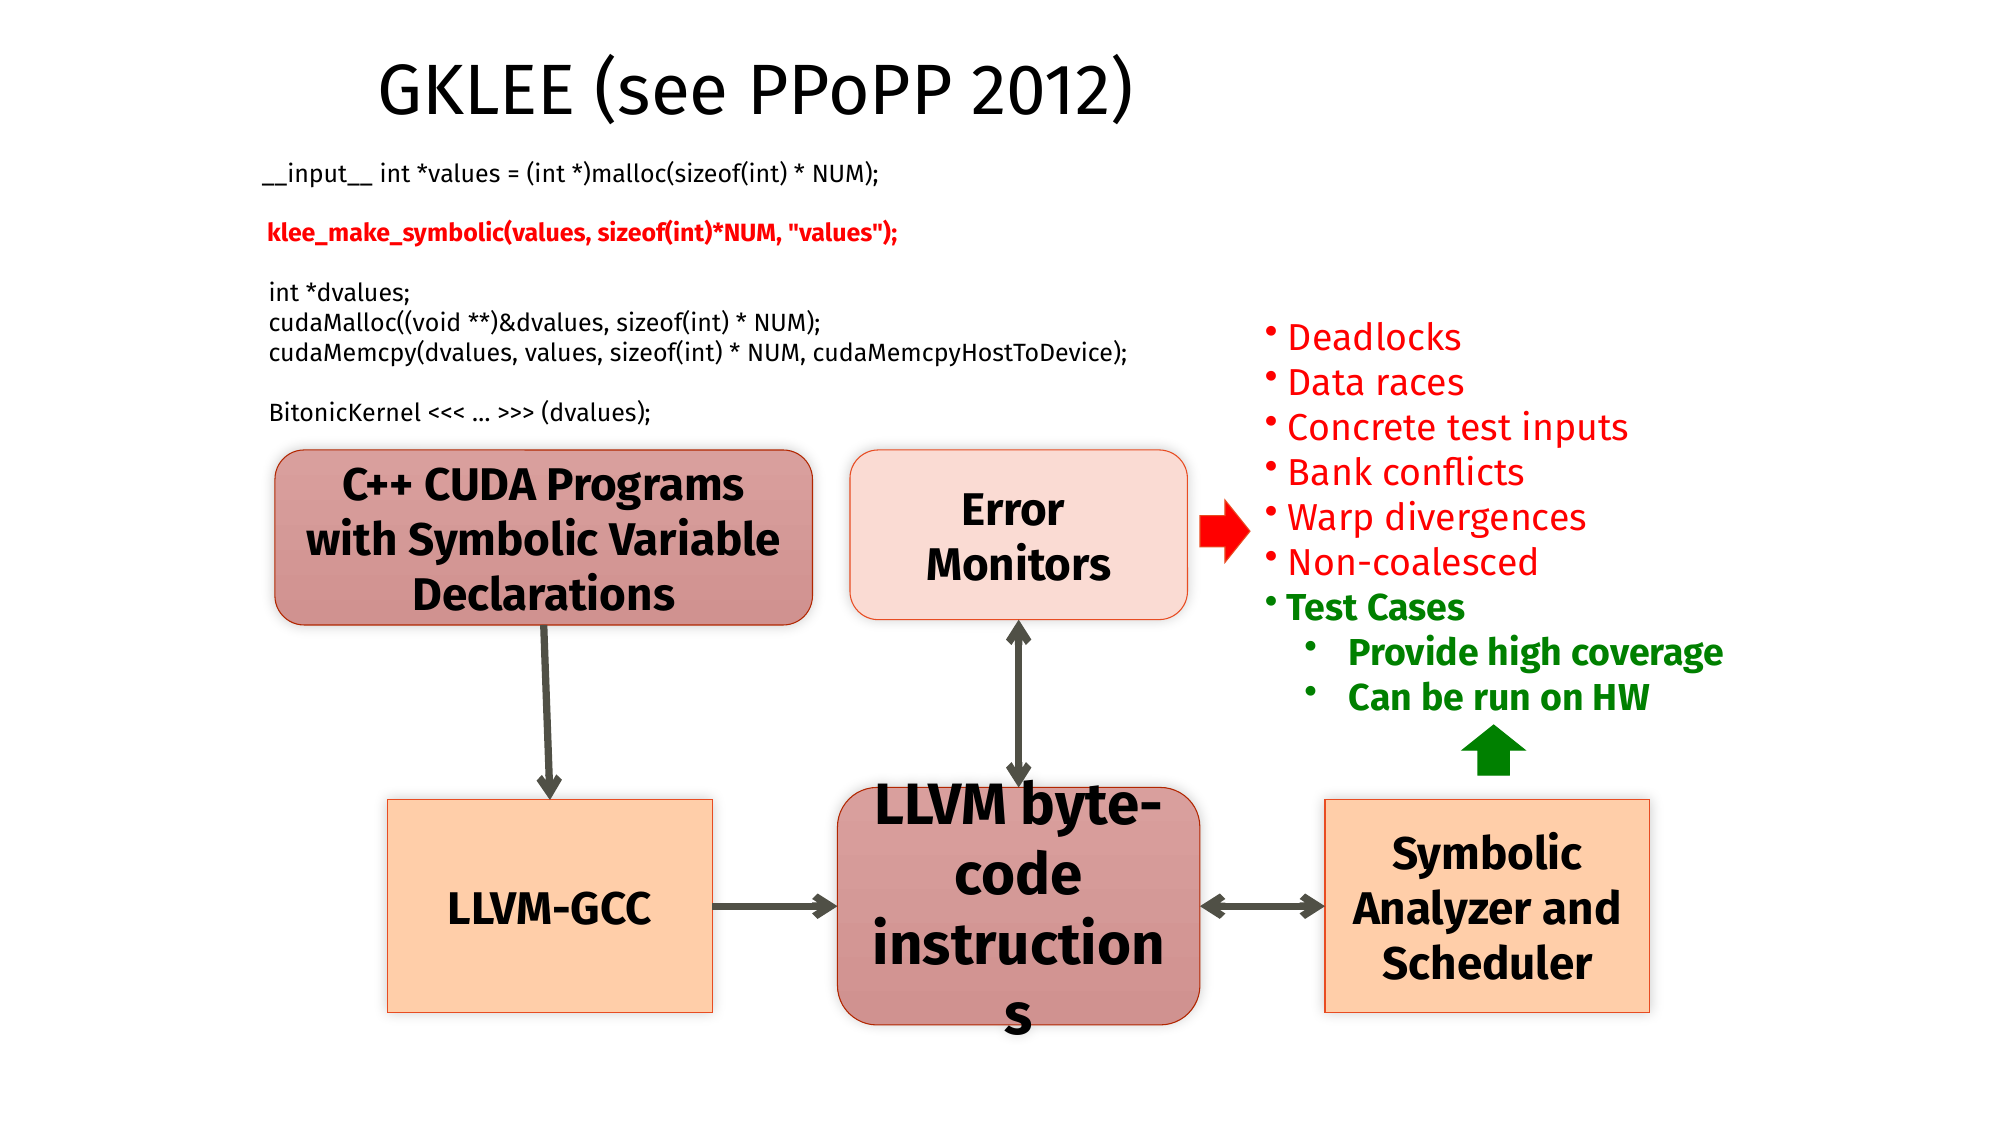

# GKLEE (see PPoPP 2012)
 __input__ int *values = (int *)malloc(sizeof(int) * NUM);

  klee_make_symbolic(values, sizeof(int)*NUM, "values");

  int *dvalues;
  cudaMalloc((void **)&dvalues, sizeof(int) * NUM);
  cudaMemcpy(dvalues, values, sizeof(int) * NUM, cudaMemcpyHostToDevice);

  BitonicKernel <<< … >>> (dvalues);
 Deadlocks
 Data races
 Concrete test inputs
 Bank conflicts
 Warp divergences
 Non-coalesced
 Test Cases
 Provide high coverage
 Can be run on HW

C++ CUDA Programs with Symbolic Variable Declarations
Error
Monitors

LLVM byte-code instructions
LLVM-GCC
Symbolic
Analyzer and
Scheduler